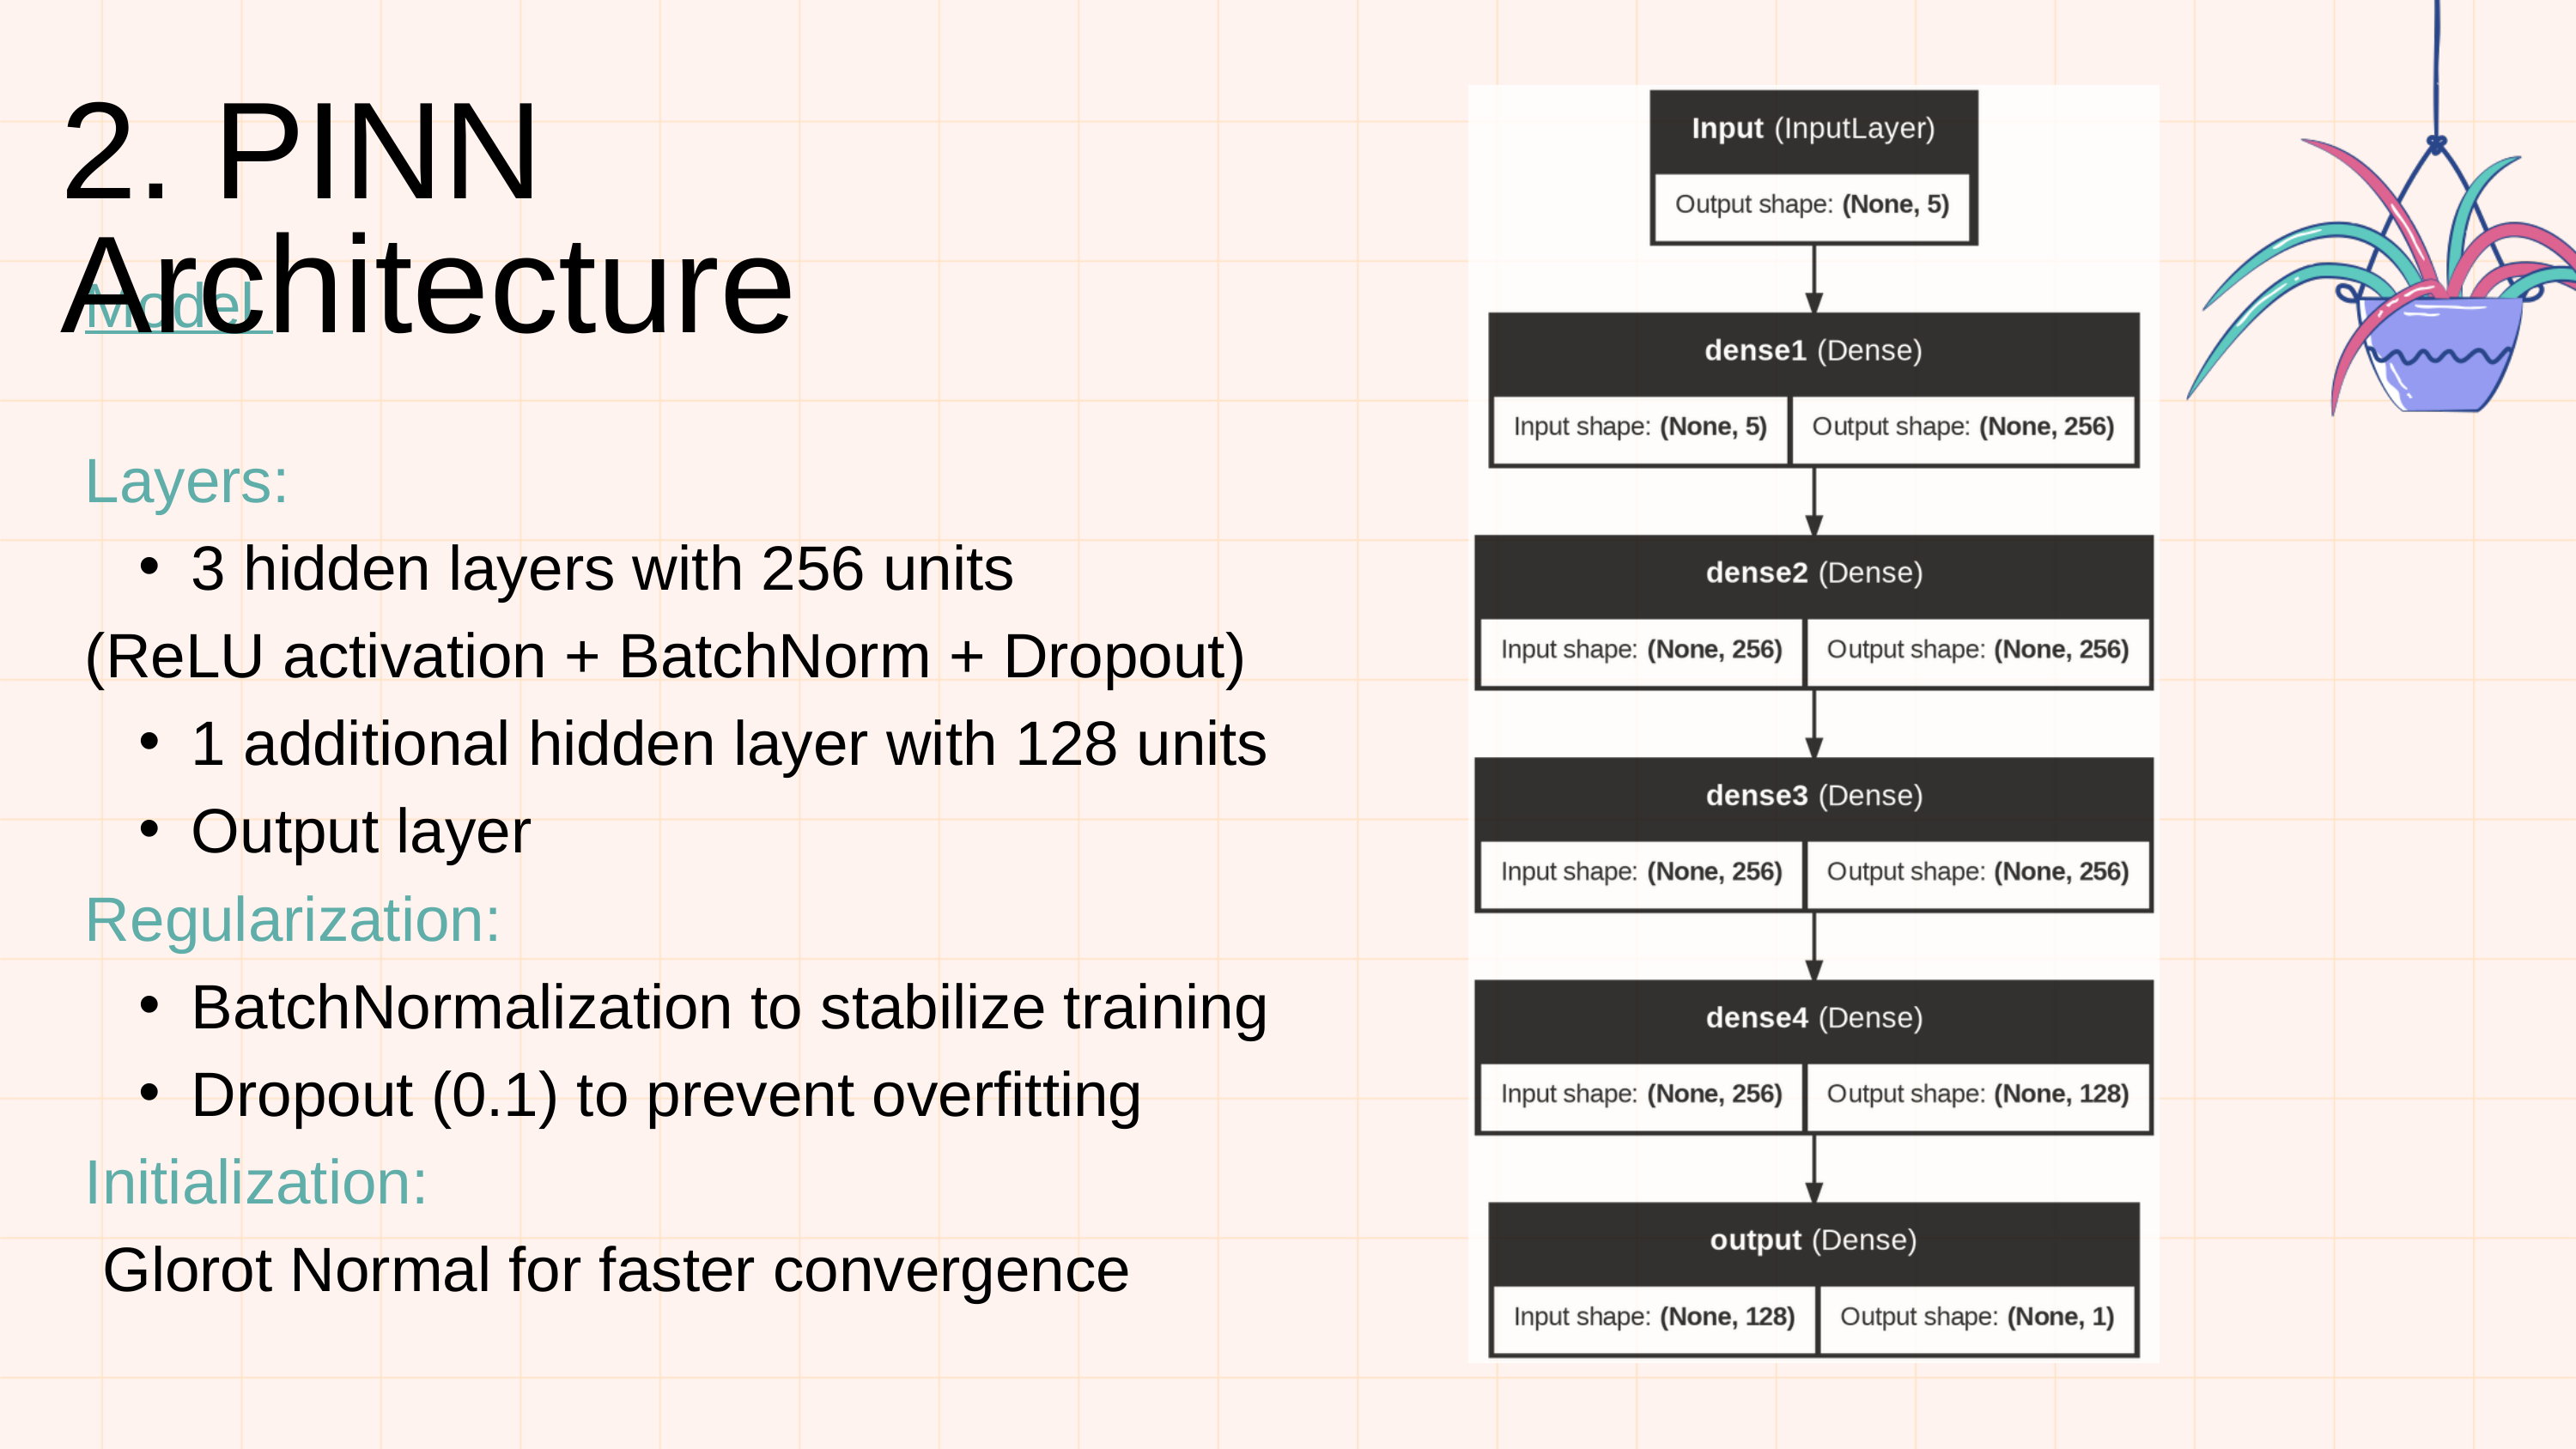

2. PINN Architecture
Model

Layers:
3 hidden layers with 256 units
(ReLU activation + BatchNorm + Dropout)
1 additional hidden layer with 128 units
Output layer
Regularization:
BatchNormalization to stabilize training
Dropout (0.1) to prevent overfitting
Initialization:
 Glorot Normal for faster convergence